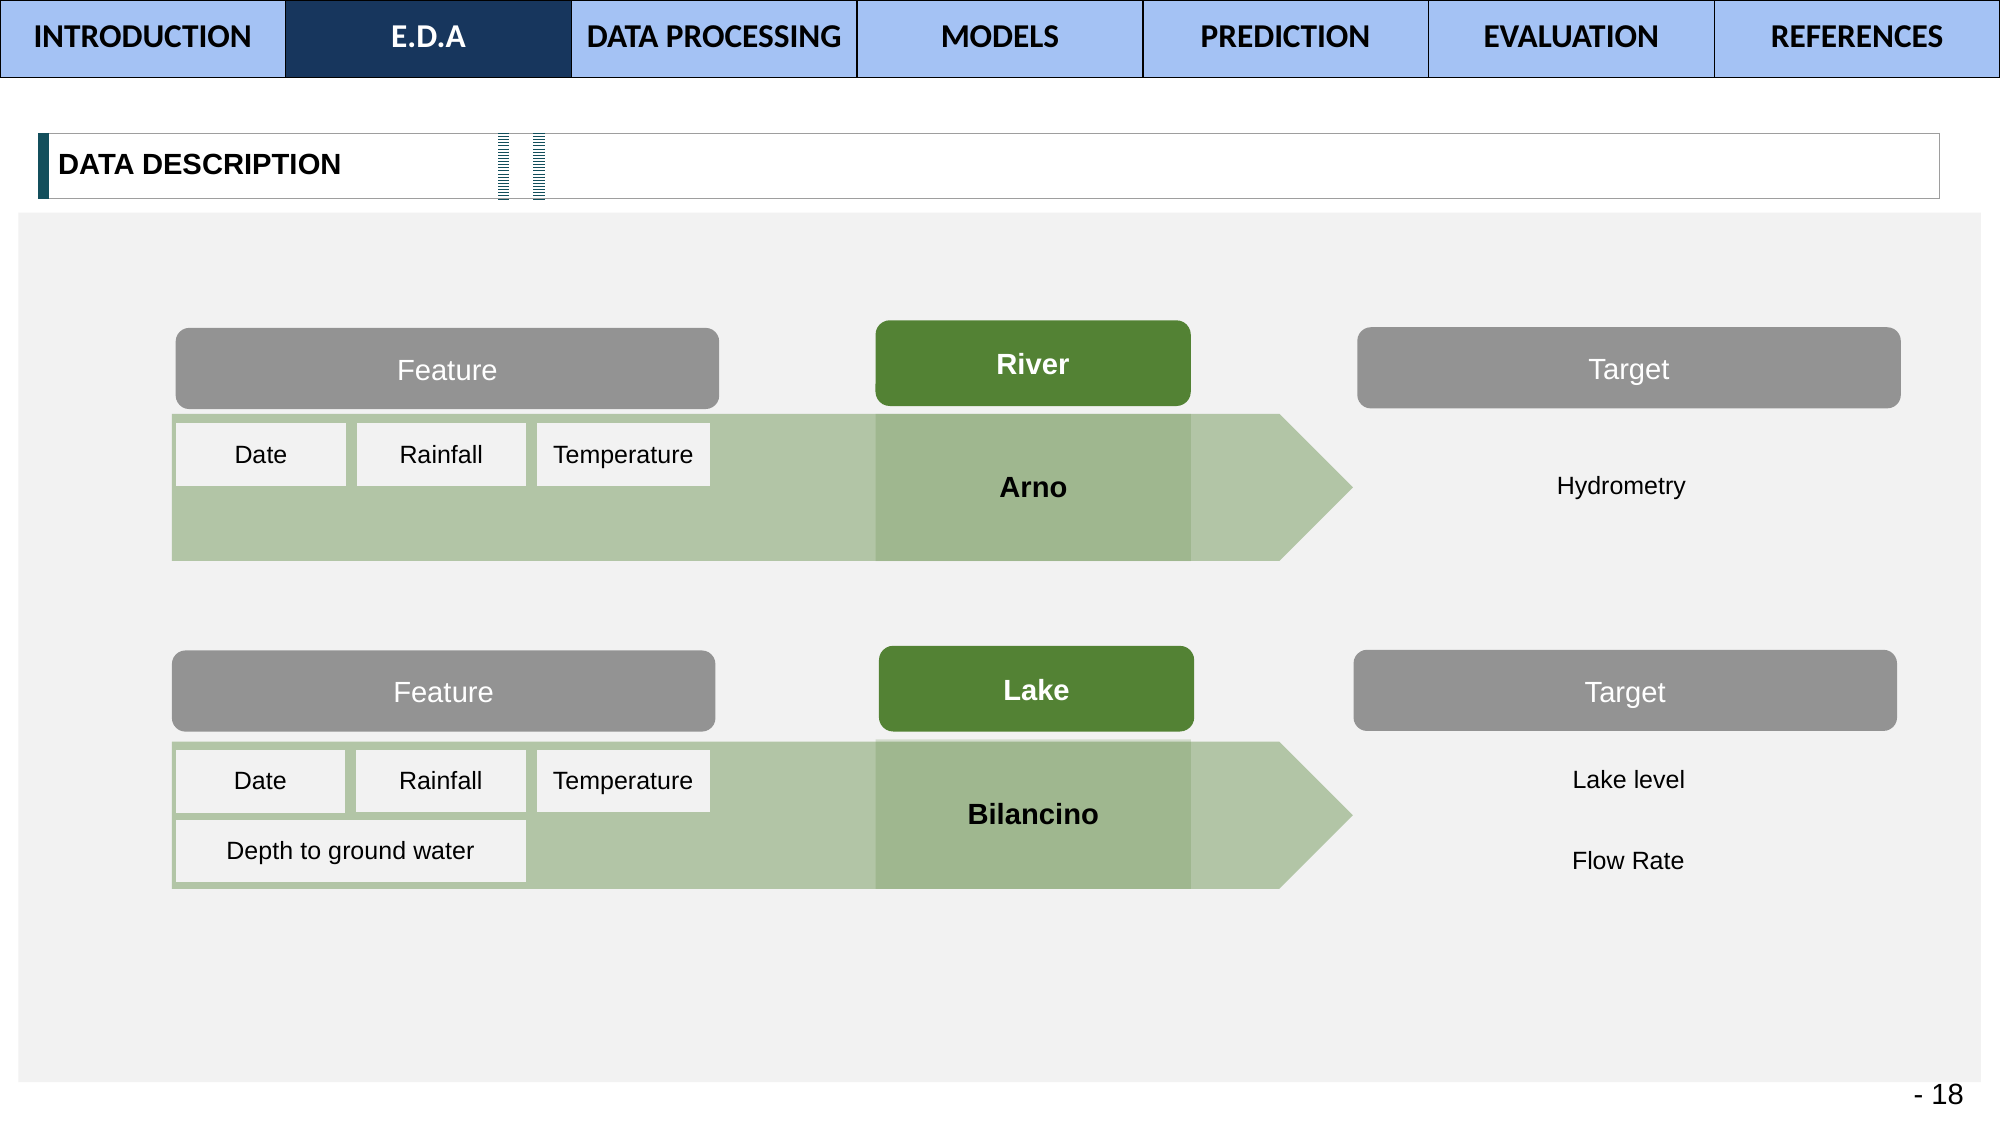

| INTRODUCTION | E.D.A | DATA PROCESSING | MODELS | PREDICTION | EVALUATION | REFERENCES |
| --- | --- | --- | --- | --- | --- | --- |
| DATA DESCRIPTION |  |  |
| --- | --- | --- |
PART Ⅵ.
River
Target
Feature

| Arno |
| --- |
| Hydrometry |
| --- |
| Temperature |
| --- |
| Date |
| --- |
| Rainfall |
| --- |
Lake
Target
Feature
| Bilancino |
| --- |

| Lake level |
| --- |
| Temperature |
| --- |
| Date |
| --- |
| Rainfall |
| --- |
| Depth to ground water |
| --- |
| Flow Rate |
| --- |
- 18 -